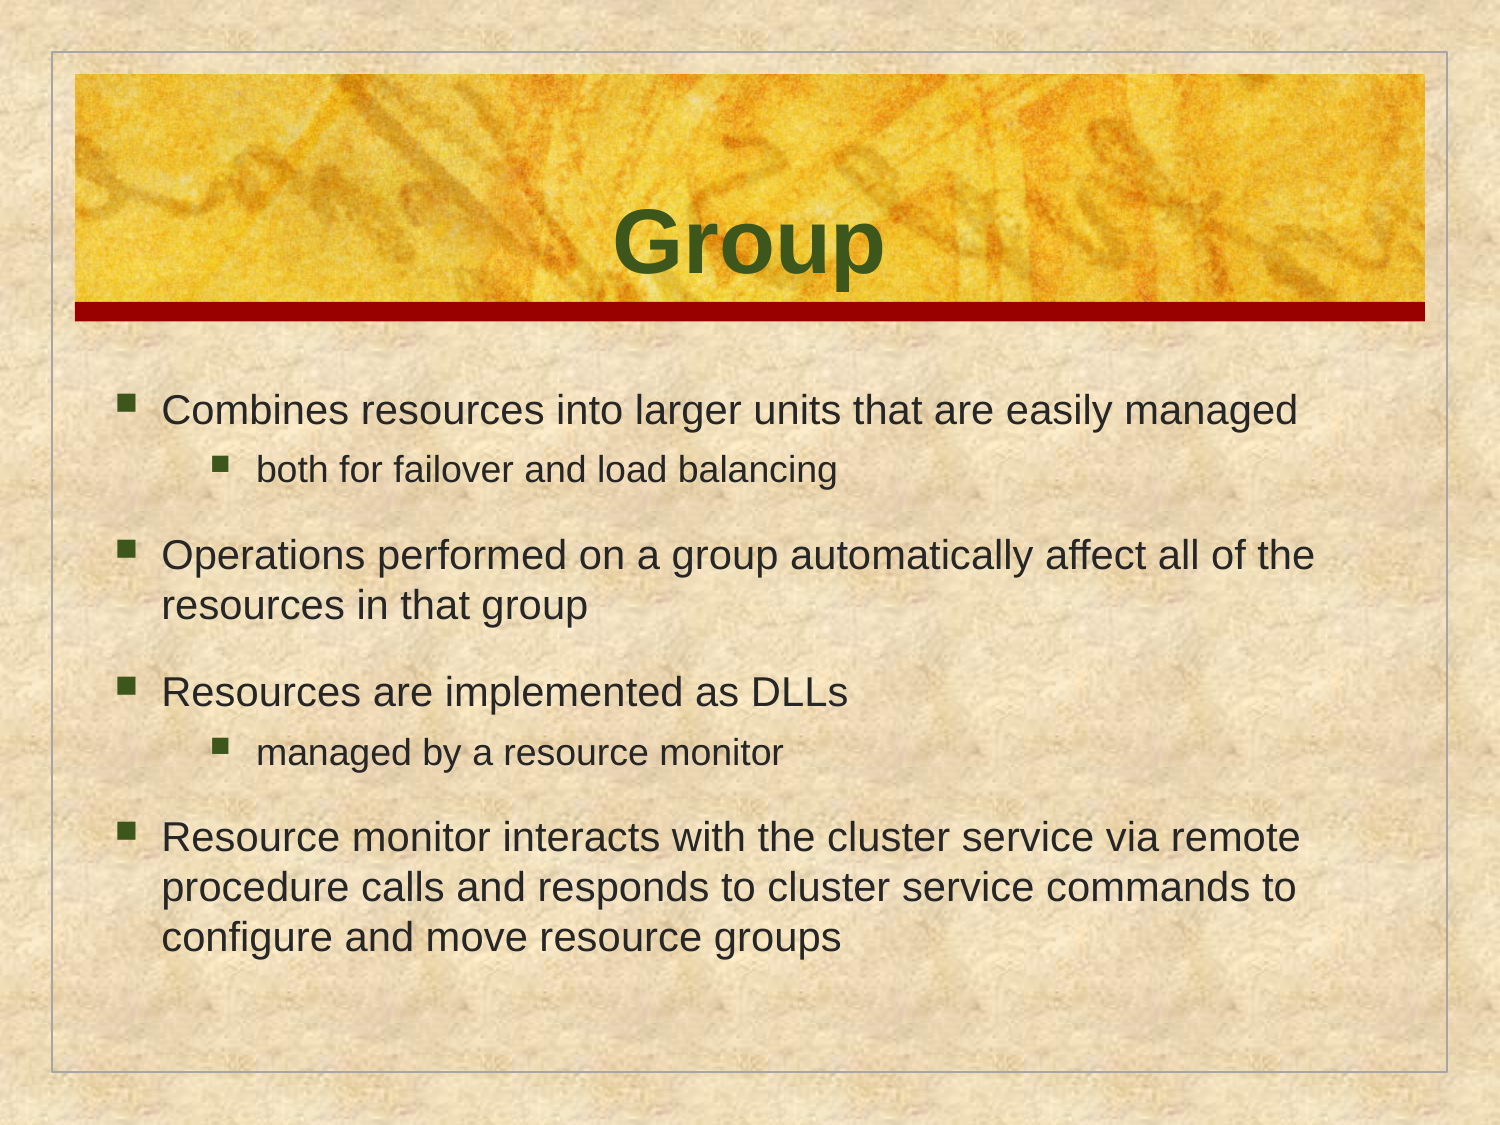

# Group
Combines resources into larger units that are easily managed
both for failover and load balancing
Operations performed on a group automatically affect all of the resources in that group
Resources are implemented as DLLs
managed by a resource monitor
Resource monitor interacts with the cluster service via remote procedure calls and responds to cluster service commands to configure and move resource groups